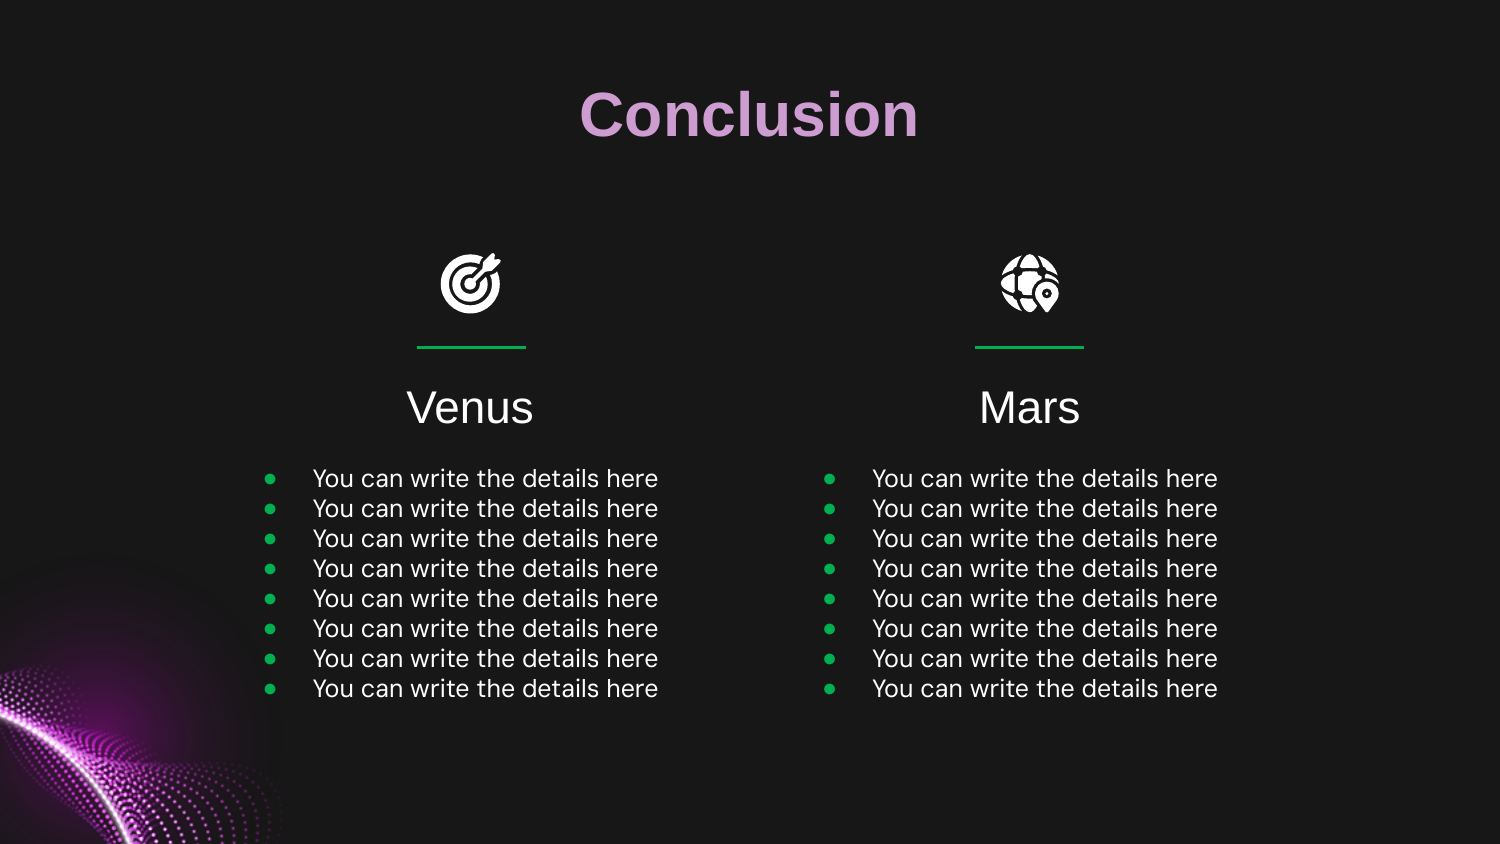

# Conclusion

Venus
Mars
You can write the details here
You can write the details here
You can write the details here
You can write the details here
You can write the details here
You can write the details here
You can write the details here
You can write the details here
You can write the details here
You can write the details here
You can write the details here
You can write the details here
You can write the details here
You can write the details here
You can write the details here
You can write the details here